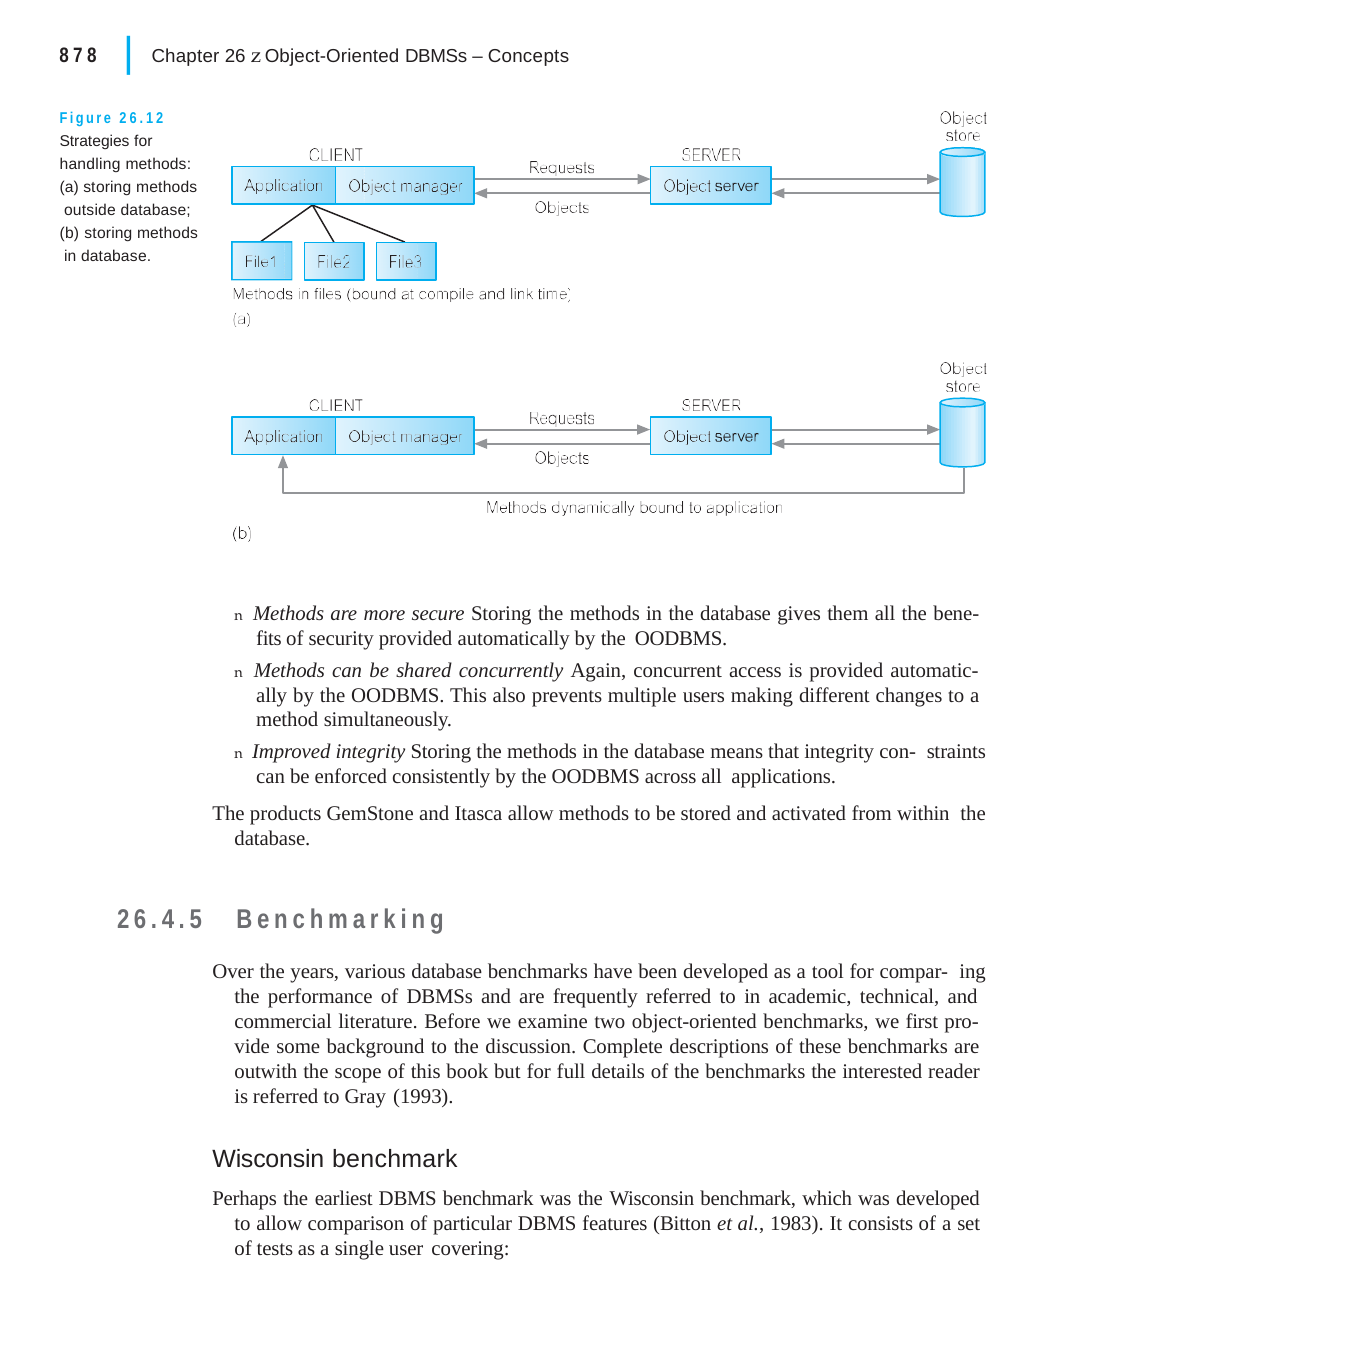

|
878	Chapter 26 z Object-Oriented DBMSs – Concepts
Figure 26.12  Strategies for  handling methods:
(a) storing methods  outside database;
(b) storing methods  in database.

n Methods are more secure Storing the methods in the database gives them all the bene-  fits of security provided automatically by the OODBMS.
n Methods can be shared concurrently Again, concurrent access is provided automatic-  ally by the OODBMS. This also prevents multiple users making different changes to a  method simultaneously.
n Improved integrity Storing the methods in the database means that integrity con-  straints can be enforced consistently by the OODBMS across all applications.
The products GemStone and Itasca allow methods to be stored and activated from within  the database.

26.4.5	Benchmarking
Over the years, various database benchmarks have been developed as a tool for compar-  ing the performance of DBMSs and are frequently referred to in academic, technical, and  commercial literature. Before we examine two object-oriented benchmarks, we first pro-  vide some background to the discussion. Complete descriptions of these benchmarks are  outwith the scope of this book but for full details of the benchmarks the interested reader  is referred to Gray (1993).

Wisconsin benchmark
Perhaps the earliest DBMS benchmark was the Wisconsin benchmark, which was developed  to allow comparison of particular DBMS features (Bitton et al., 1983). It consists of a set  of tests as a single user covering: